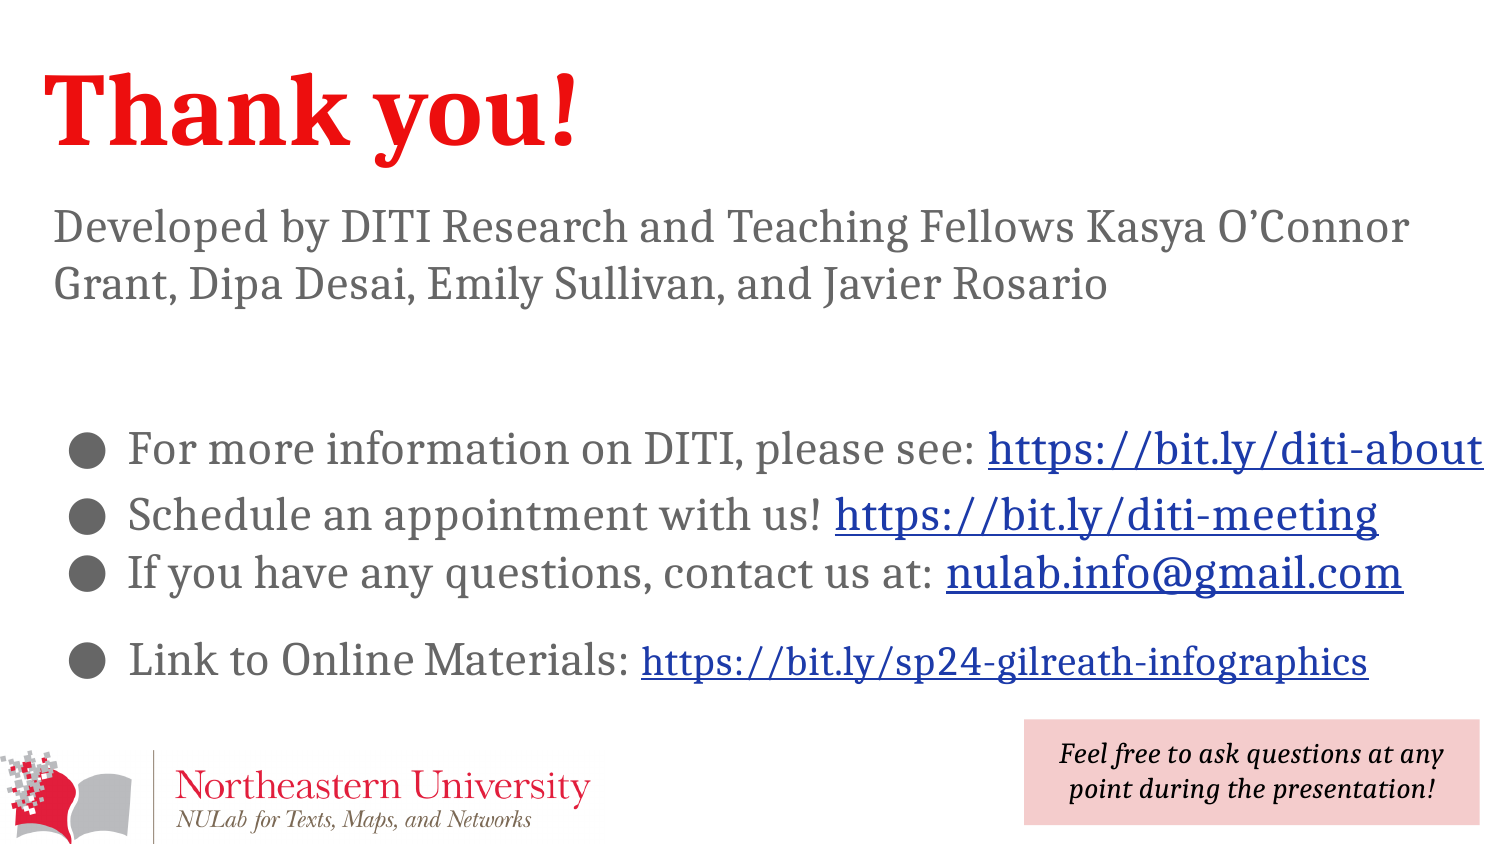

# Thank you!
Developed by DITI Research and Teaching Fellows Kasya O’Connor Grant, Dipa Desai, Emily Sullivan, and Javier Rosario

For more information on DITI, please see: https://bit.ly/diti-about
Schedule an appointment with us! https://bit.ly/diti-meeting
If you have any questions, contact us at: nulab.info@gmail.com
Link to Online Materials: https://bit.ly/sp24-gilreath-infographics

Feel free to ask questions at any point during the presentation!